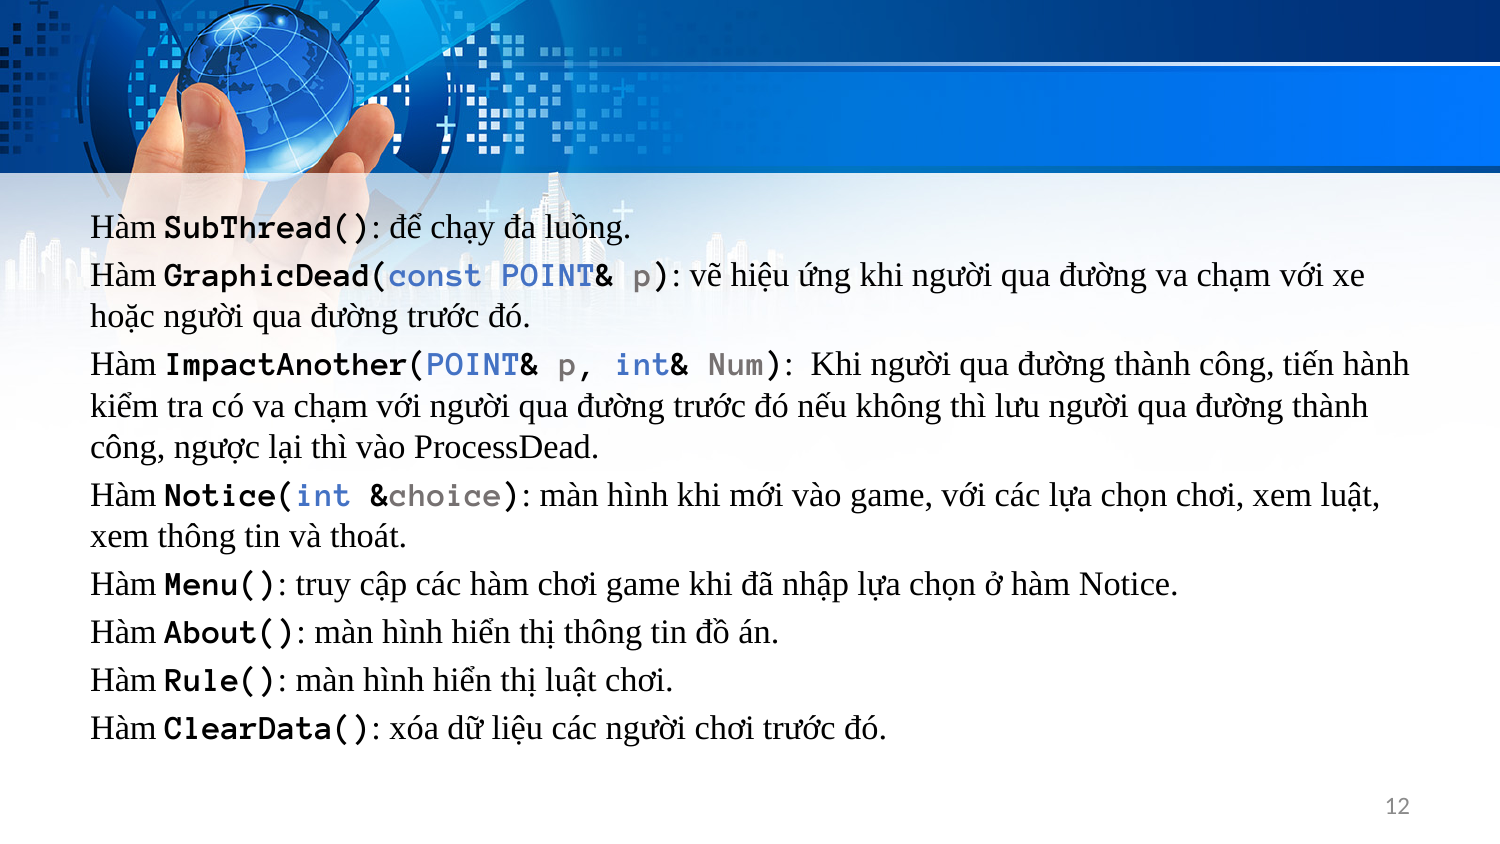

Hàm SubThread(): để chạy đa luồng.
Hàm GraphicDead(const POINT& p): vẽ hiệu ứng khi người qua đường va chạm với xe hoặc người qua đường trước đó.
Hàm ImpactAnother(POINT& p, int& Num):  Khi người qua đường thành công, tiến hành kiểm tra có va chạm với người qua đường trước đó nếu không thì lưu người qua đường thành công, ngược lại thì vào ProcessDead.
Hàm Notice(int &choice): màn hình khi mới vào game, với các lựa chọn chơi, xem luật, xem thông tin và thoát.
Hàm Menu(): truy cập các hàm chơi game khi đã nhập lựa chọn ở hàm Notice.
Hàm About(): màn hình hiển thị thông tin đồ án.
Hàm Rule(): màn hình hiển thị luật chơi.
Hàm ClearData(): xóa dữ liệu các người chơi trước đó.

12